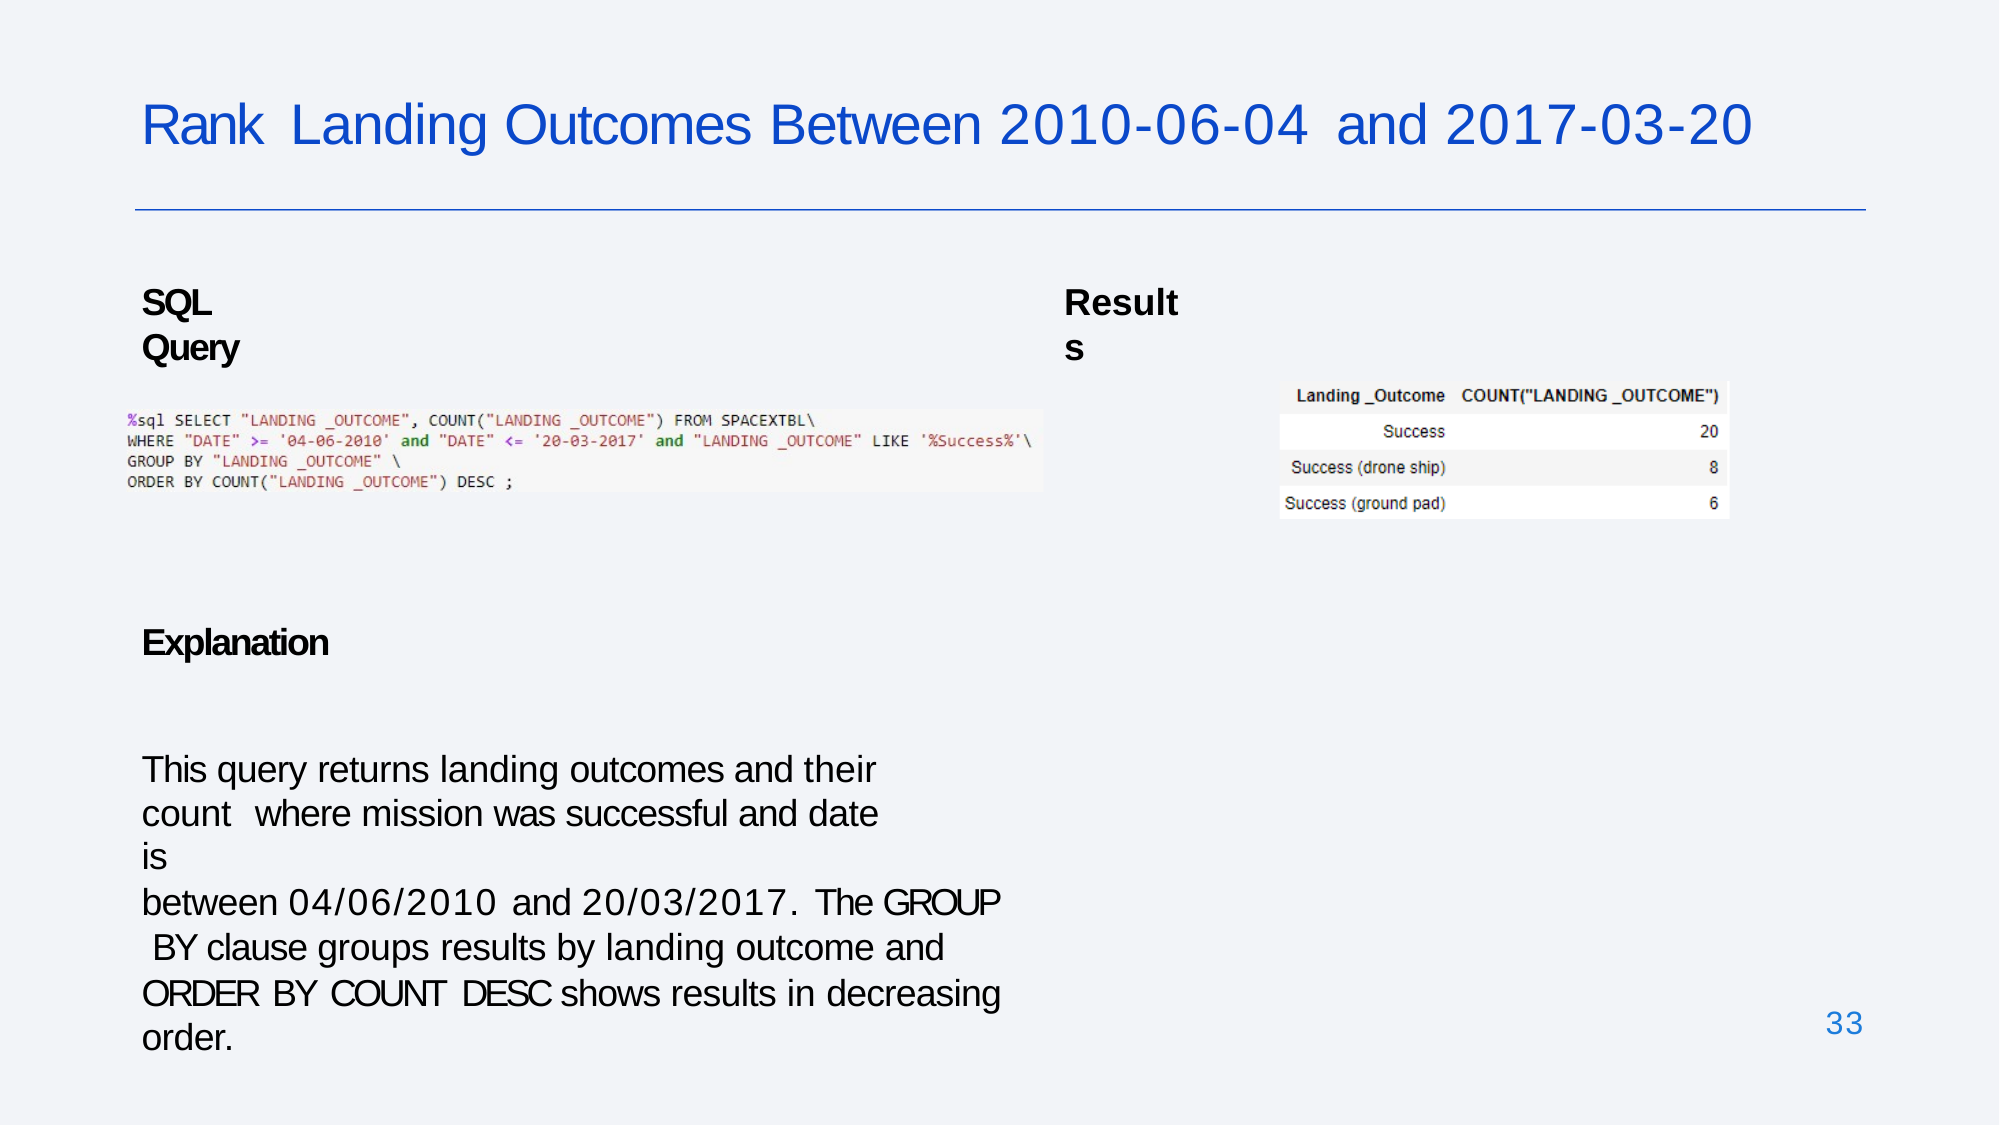

# Rank  Landing Outcomes Between 2010-06-04	and 2017-03-20
SQL Query
Results

Explanation

This query returns landing outcomes and their  count	where mission was successful and date is
between 04/06/2010 and 20/03/2017. The GROUP  BY clause groups results by landing outcome and  ORDER BY COUNT	DESC shows results in decreasing
order.
33